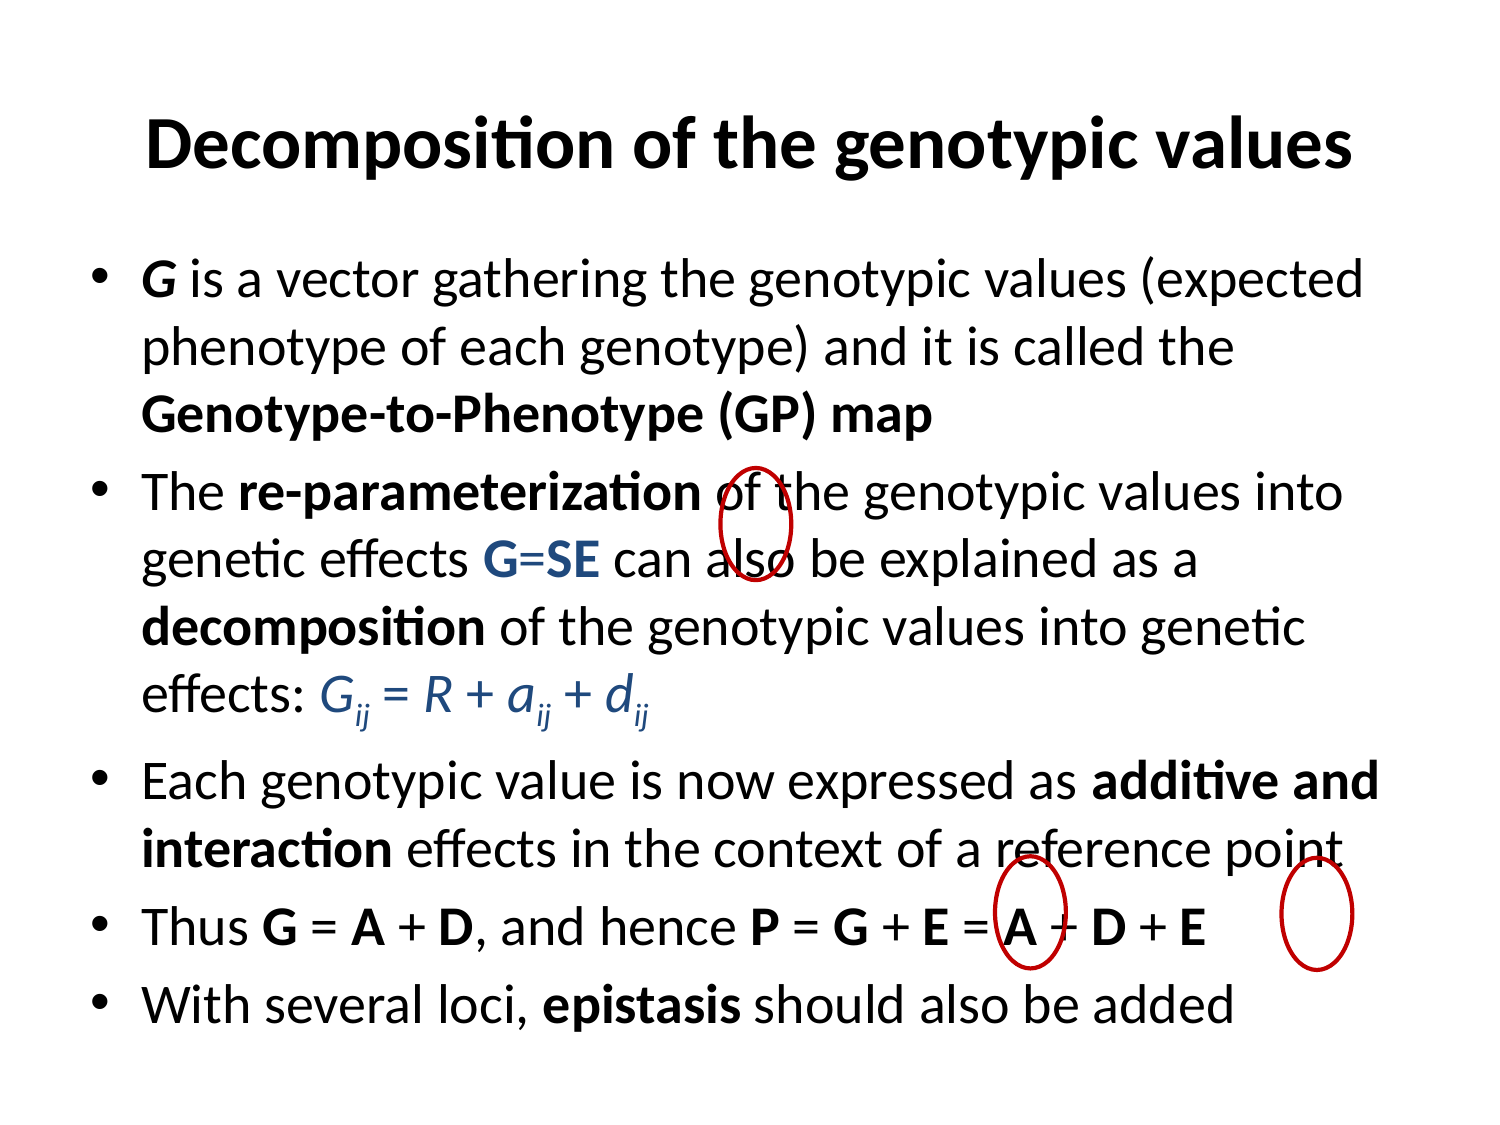

# Decomposition of the genotypic values
G is a vector gathering the genotypic values (expected phenotype of each genotype) and it is called the Genotype-to-Phenotype (GP) map
The re-parameterization of the genotypic values into genetic effects G=SE can also be explained as a decomposition of the genotypic values into genetic effects: Gij = R + aij + dij
Each genotypic value is now expressed as additive and interaction effects in the context of a reference point
Thus G = A + D, and hence P = G + E = A + D + E
With several loci, epistasis should also be added